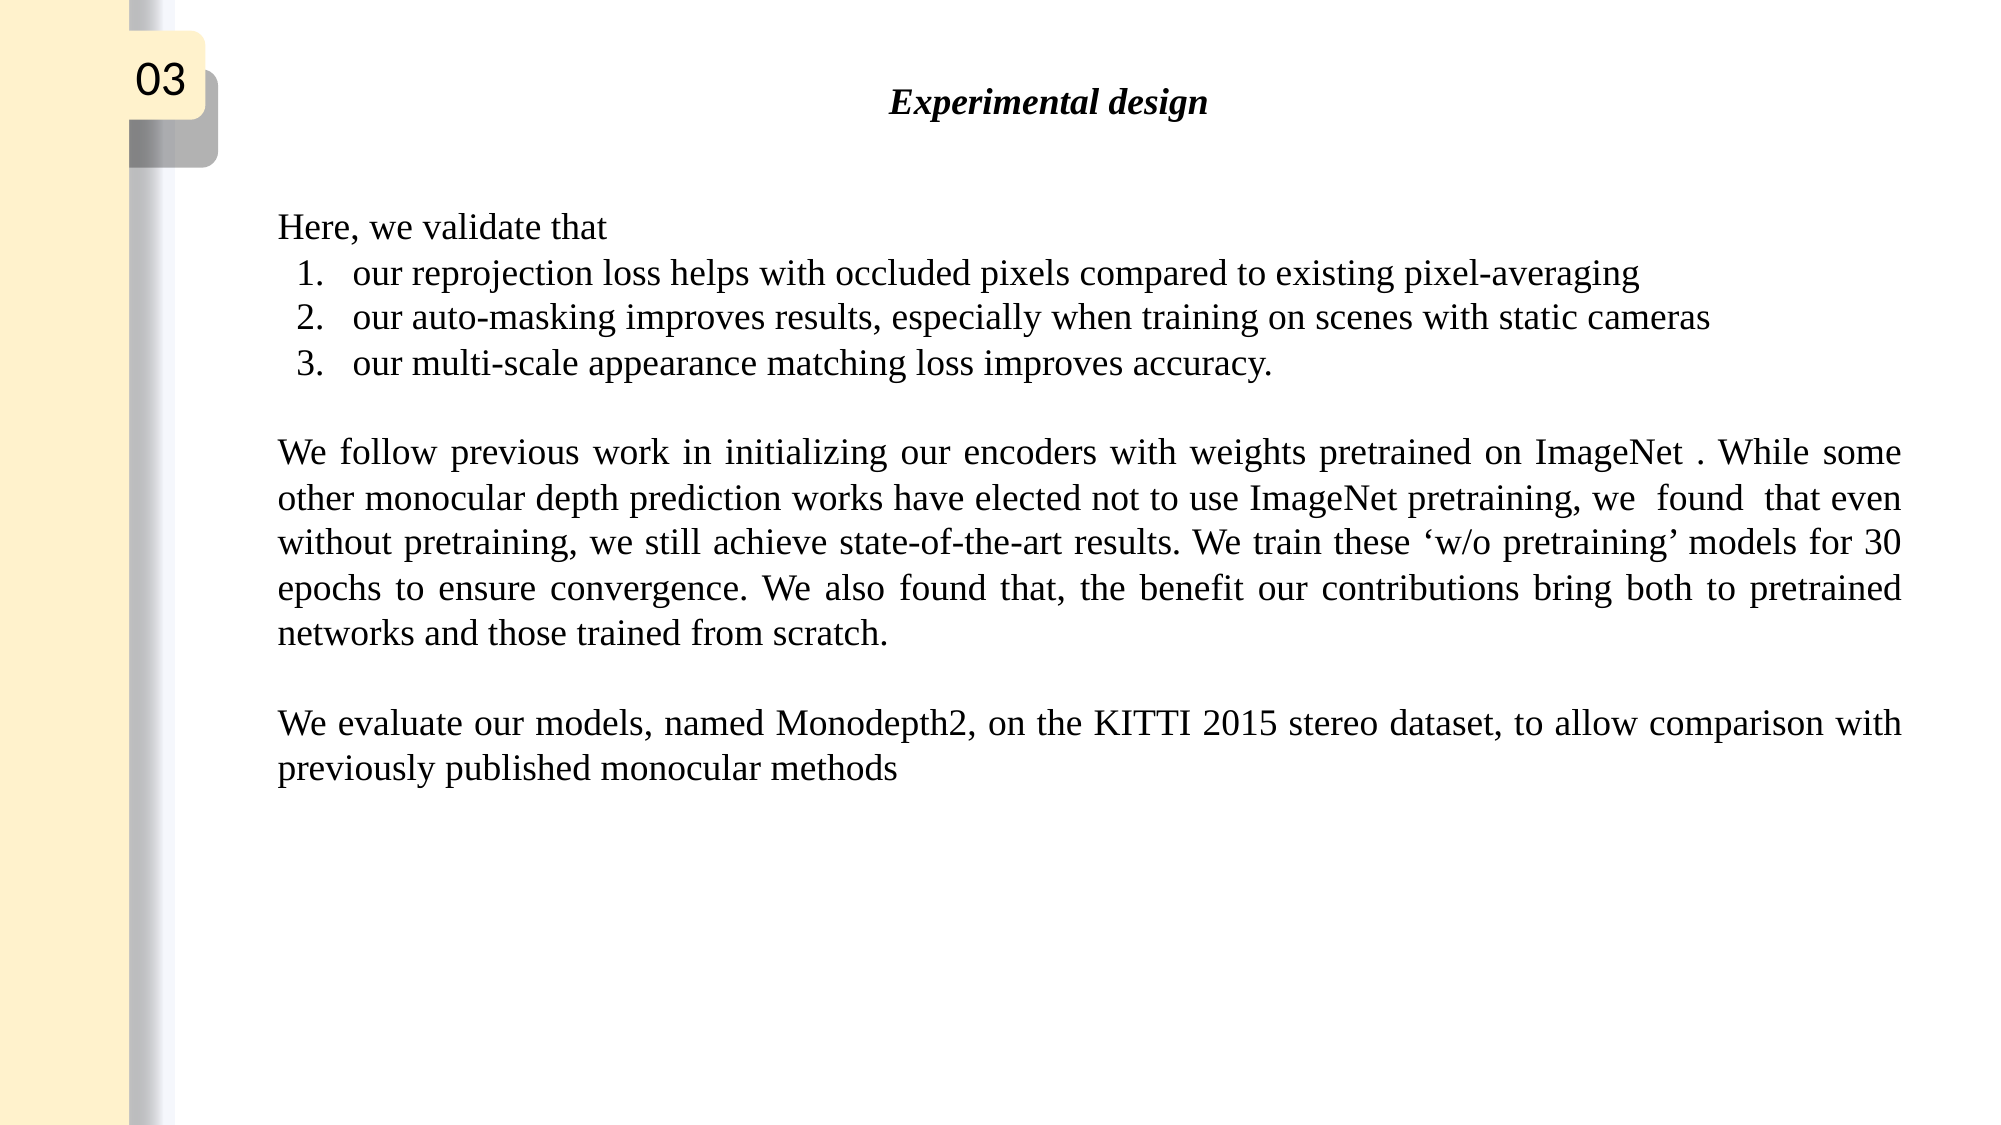

03

Experimental design
Here, we validate that
our reprojection loss helps with occluded pixels compared to existing pixel-averaging
our auto-masking improves results, especially when training on scenes with static cameras
our multi-scale appearance matching loss improves accuracy.

We follow previous work in initializing our encoders with weights pretrained on ImageNet . While some other monocular depth prediction works have elected not to use ImageNet pretraining, we  found  that even without pretraining, we still achieve state-of-the-art results. We train these ‘w/o pretraining’ models for 30 epochs to ensure convergence. We also found that, the benefit our contributions bring both to pretrained networks and those trained from scratch.

We evaluate our models, named Monodepth2, on the KITTI 2015 stereo dataset, to allow comparison with previously published monocular methods